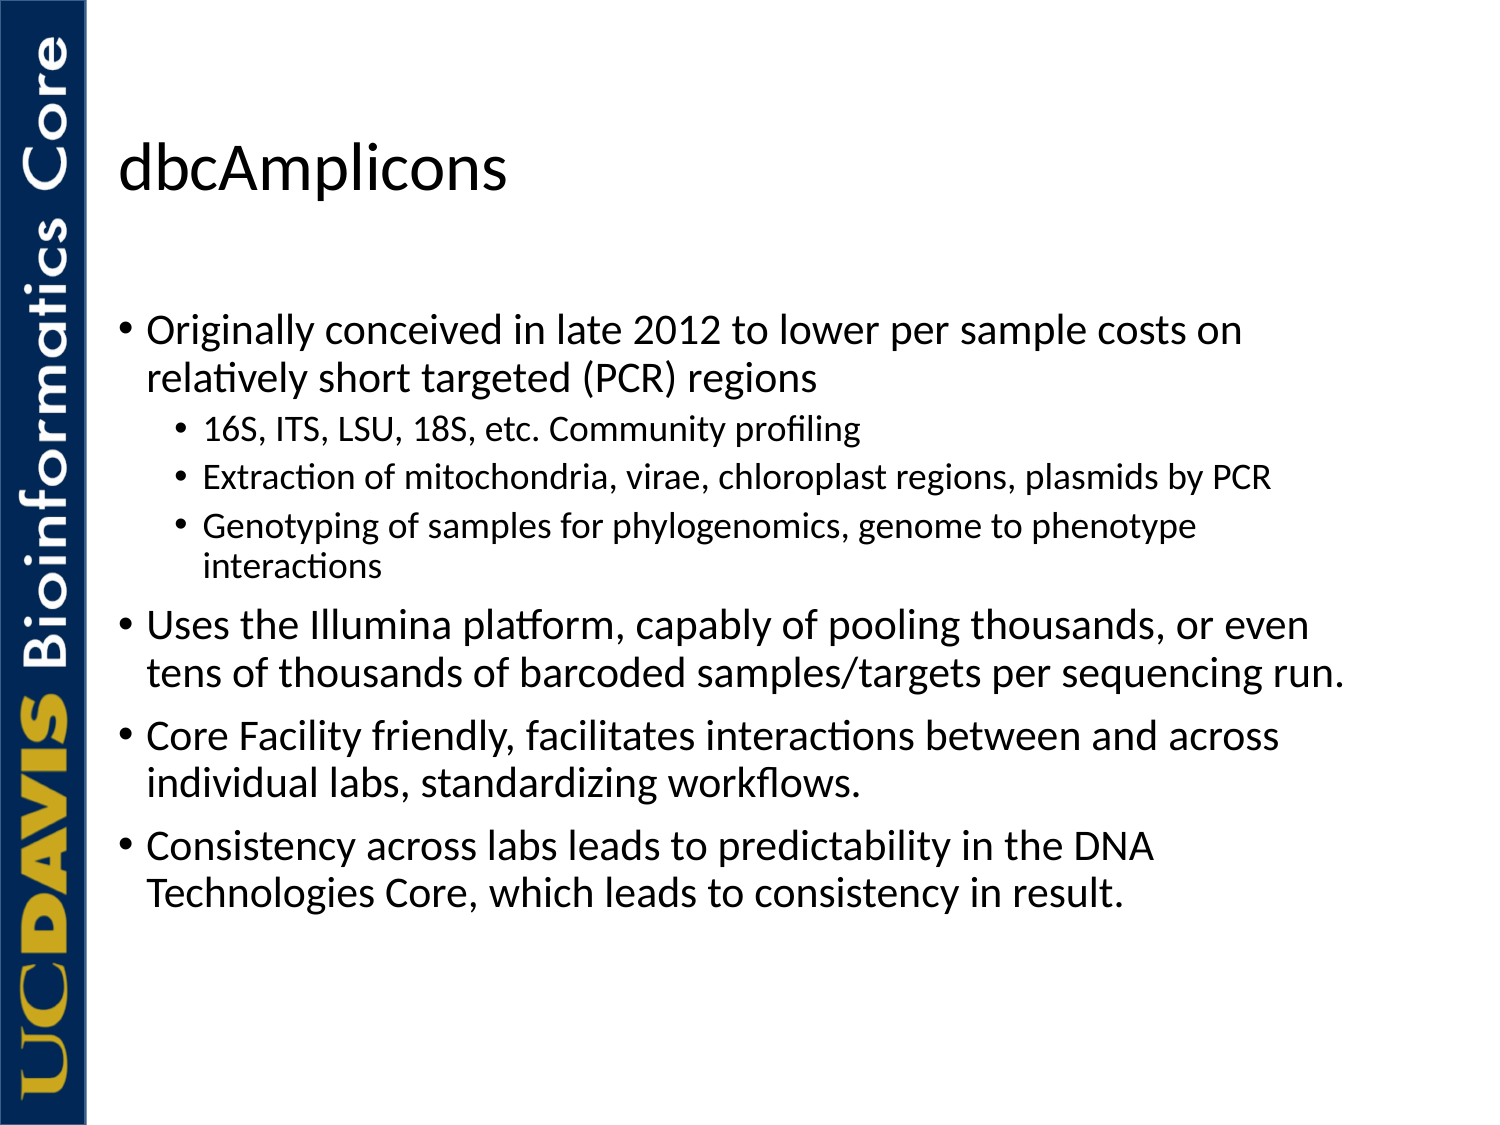

# dbcAmplicons
Originally conceived in late 2012 to lower per sample costs on relatively short targeted (PCR) regions
16S, ITS, LSU, 18S, etc. Community profiling
Extraction of mitochondria, virae, chloroplast regions, plasmids by PCR
Genotyping of samples for phylogenomics, genome to phenotype interactions
Uses the Illumina platform, capably of pooling thousands, or even tens of thousands of barcoded samples/targets per sequencing run.
Core Facility friendly, facilitates interactions between and across individual labs, standardizing workflows.
Consistency across labs leads to predictability in the DNA Technologies Core, which leads to consistency in result.